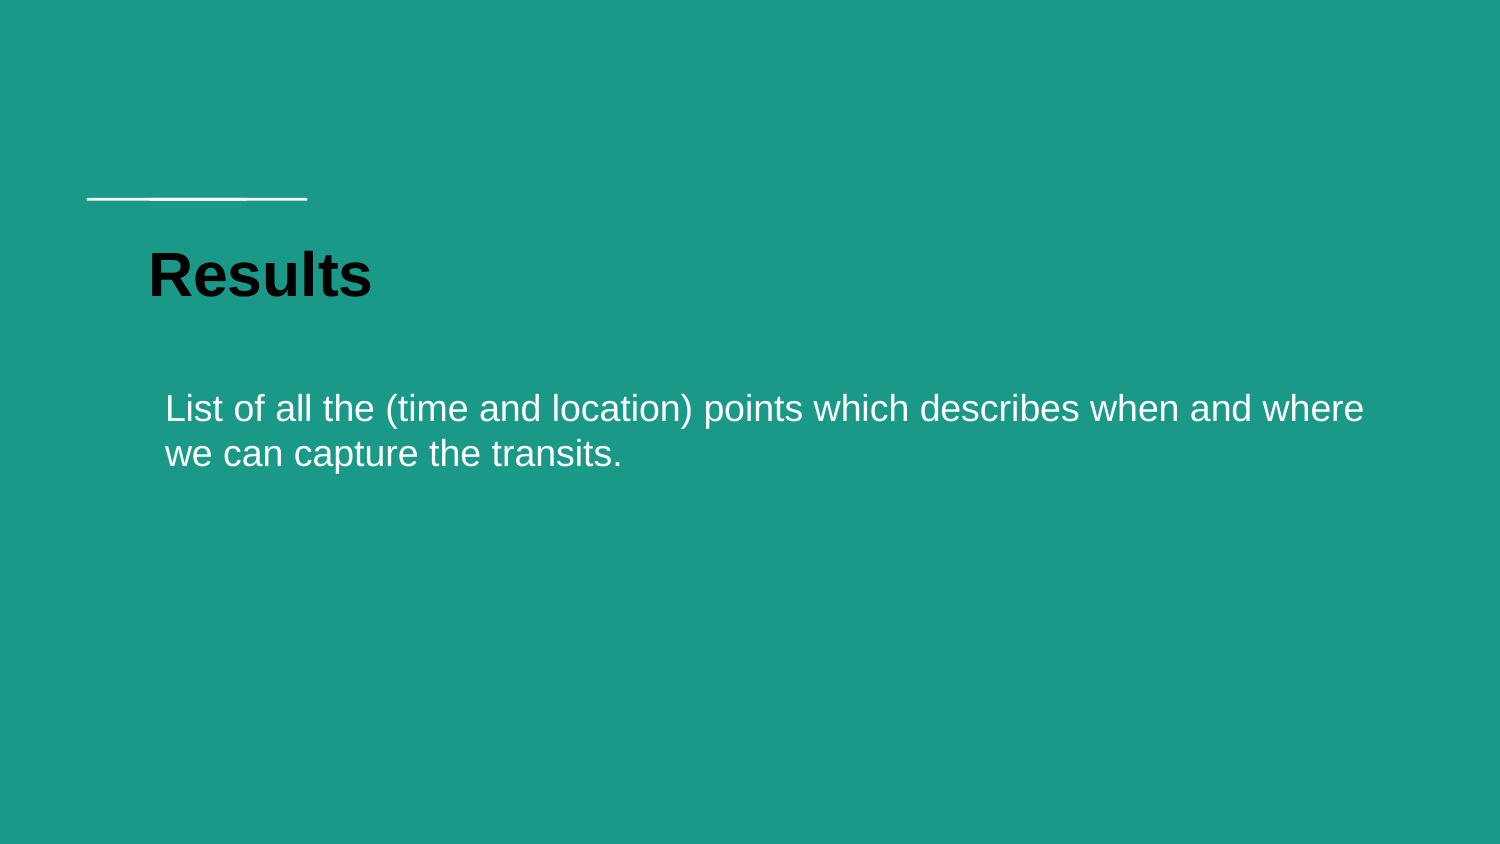

Results
List of all the (time and location) points which describes when and where we can capture the transits.